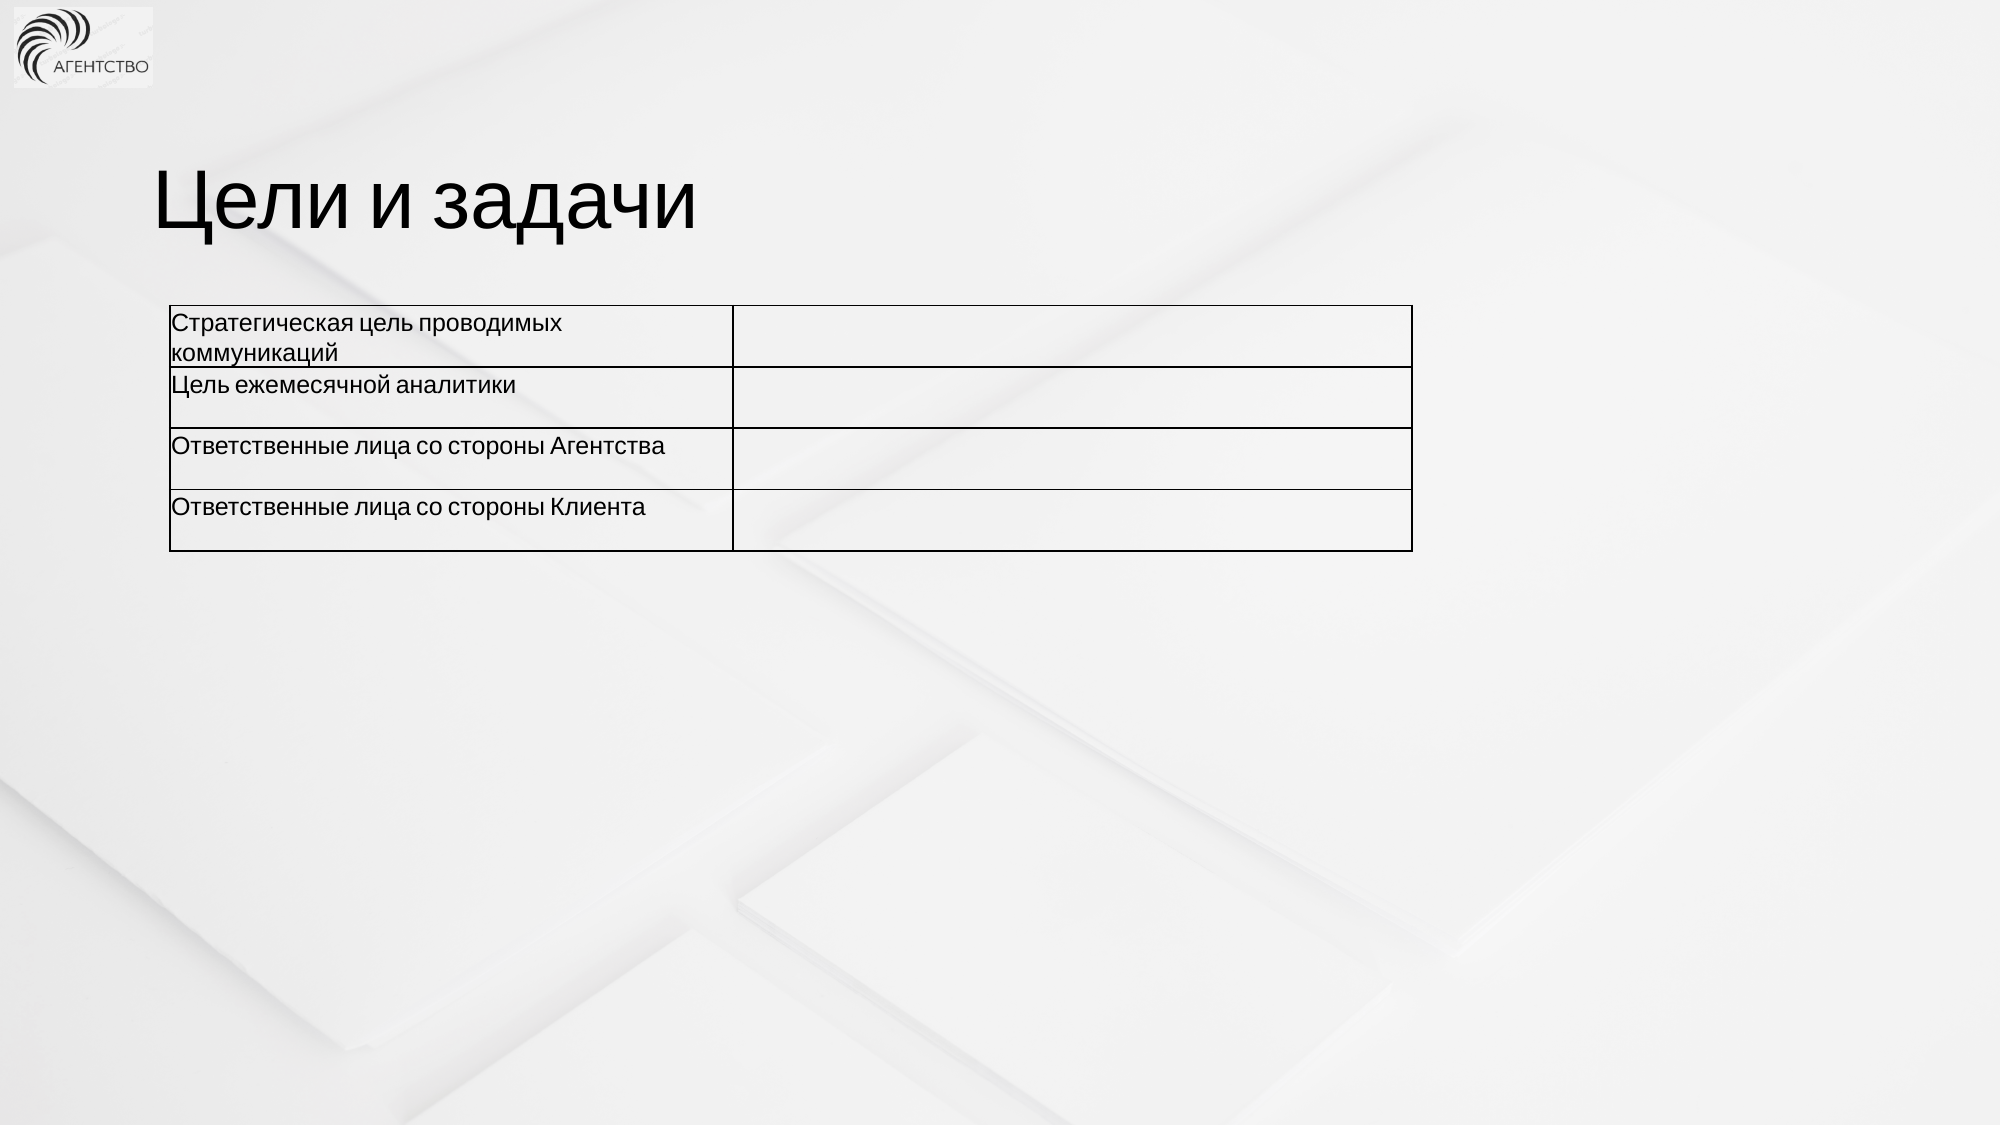

# Цели и задачи
| Стратегическая цель проводимых коммуникаций |  |
| --- | --- |
| Цель ежемесячной аналитики |  |
| Ответственные лица со стороны Агентства |  |
| Ответственные лица со стороны Клиента |  |